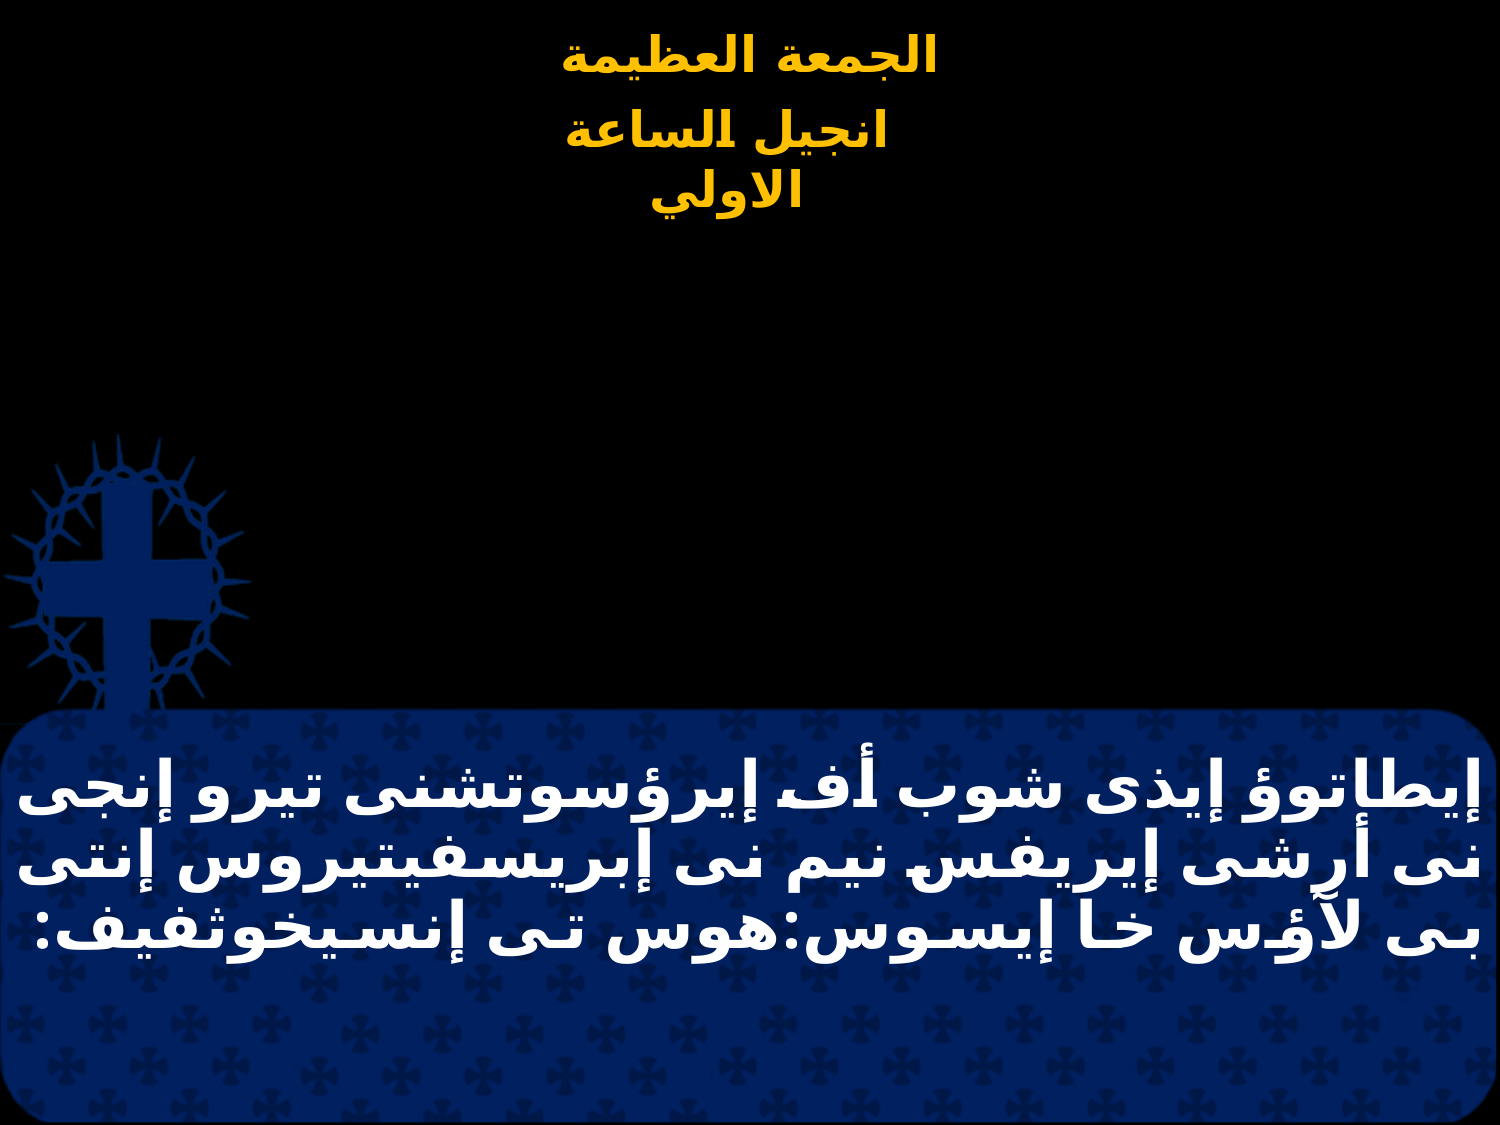

# إيطاتوؤ إيذى شوب أف إيرؤسوتشنى تيرو إنجى نى أرشى إيريفس نيم نى إبريسفيتيروس إنتى بى لآؤس خا إيسوس:هوس تى إنسيخوثفيف: